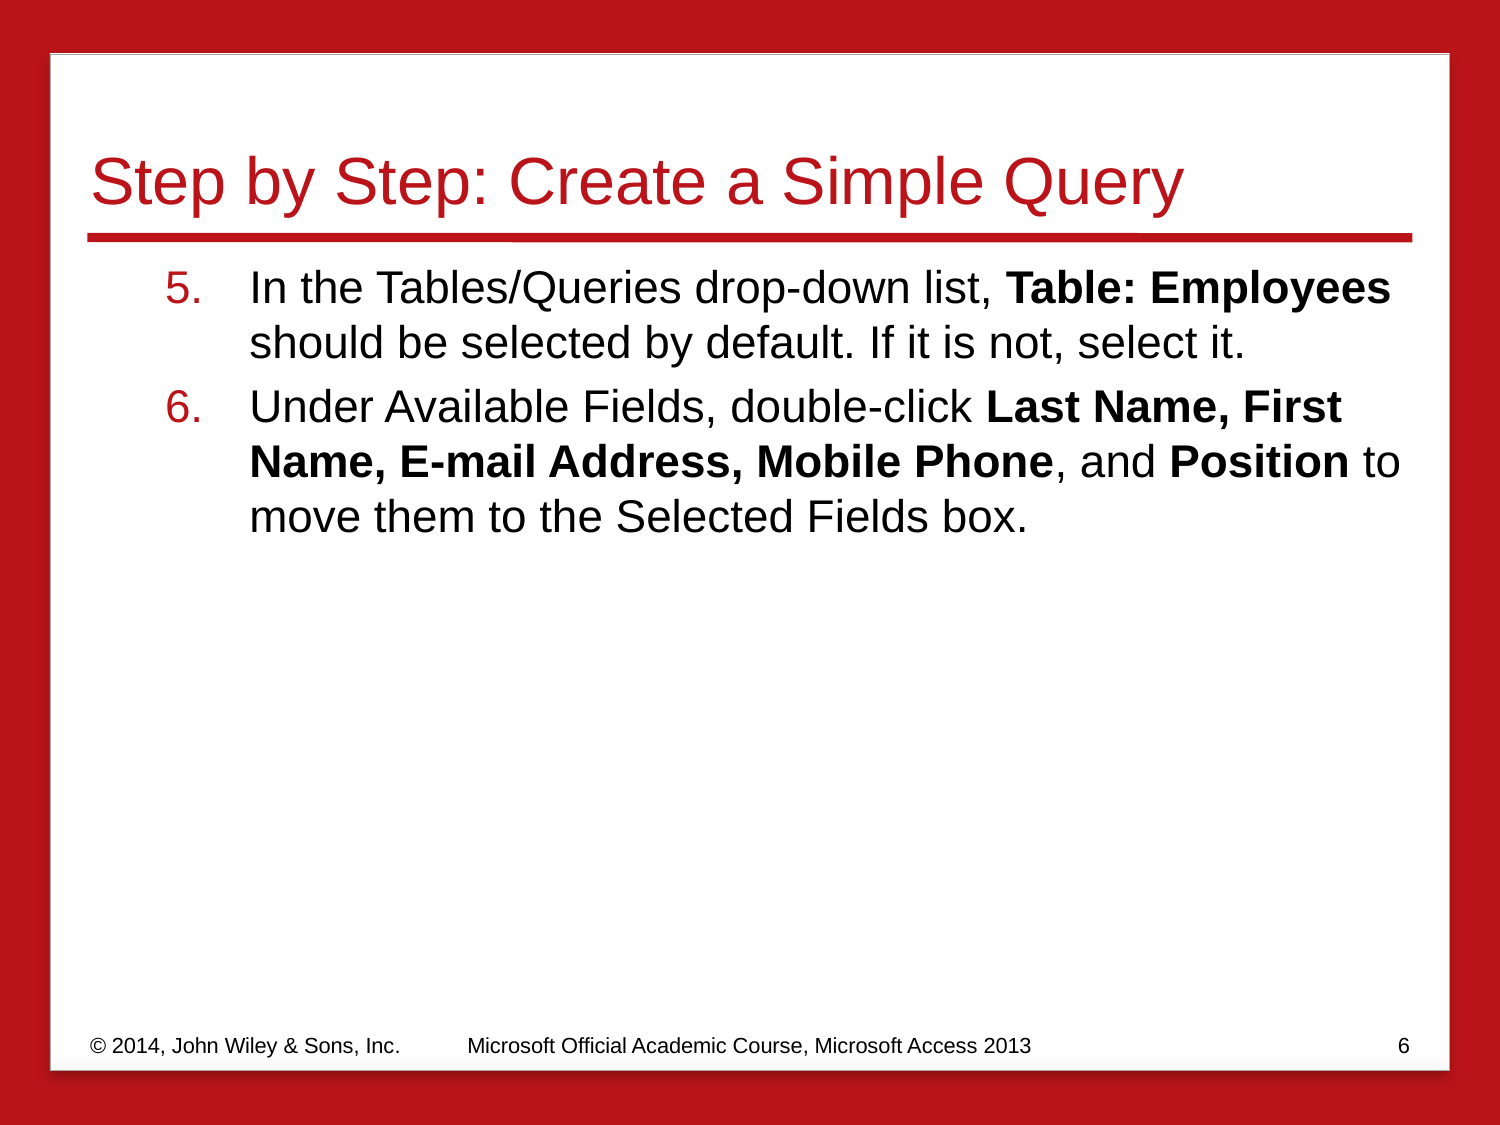

# Step by Step: Create a Simple Query
In the Tables/Queries drop-down list, Table: Employees should be selected by default. If it is not, select it.
Under Available Fields, double-click Last Name, First Name, E-mail Address, Mobile Phone, and Position to move them to the Selected Fields box.
© 2014, John Wiley & Sons, Inc.
Microsoft Official Academic Course, Microsoft Access 2013
6